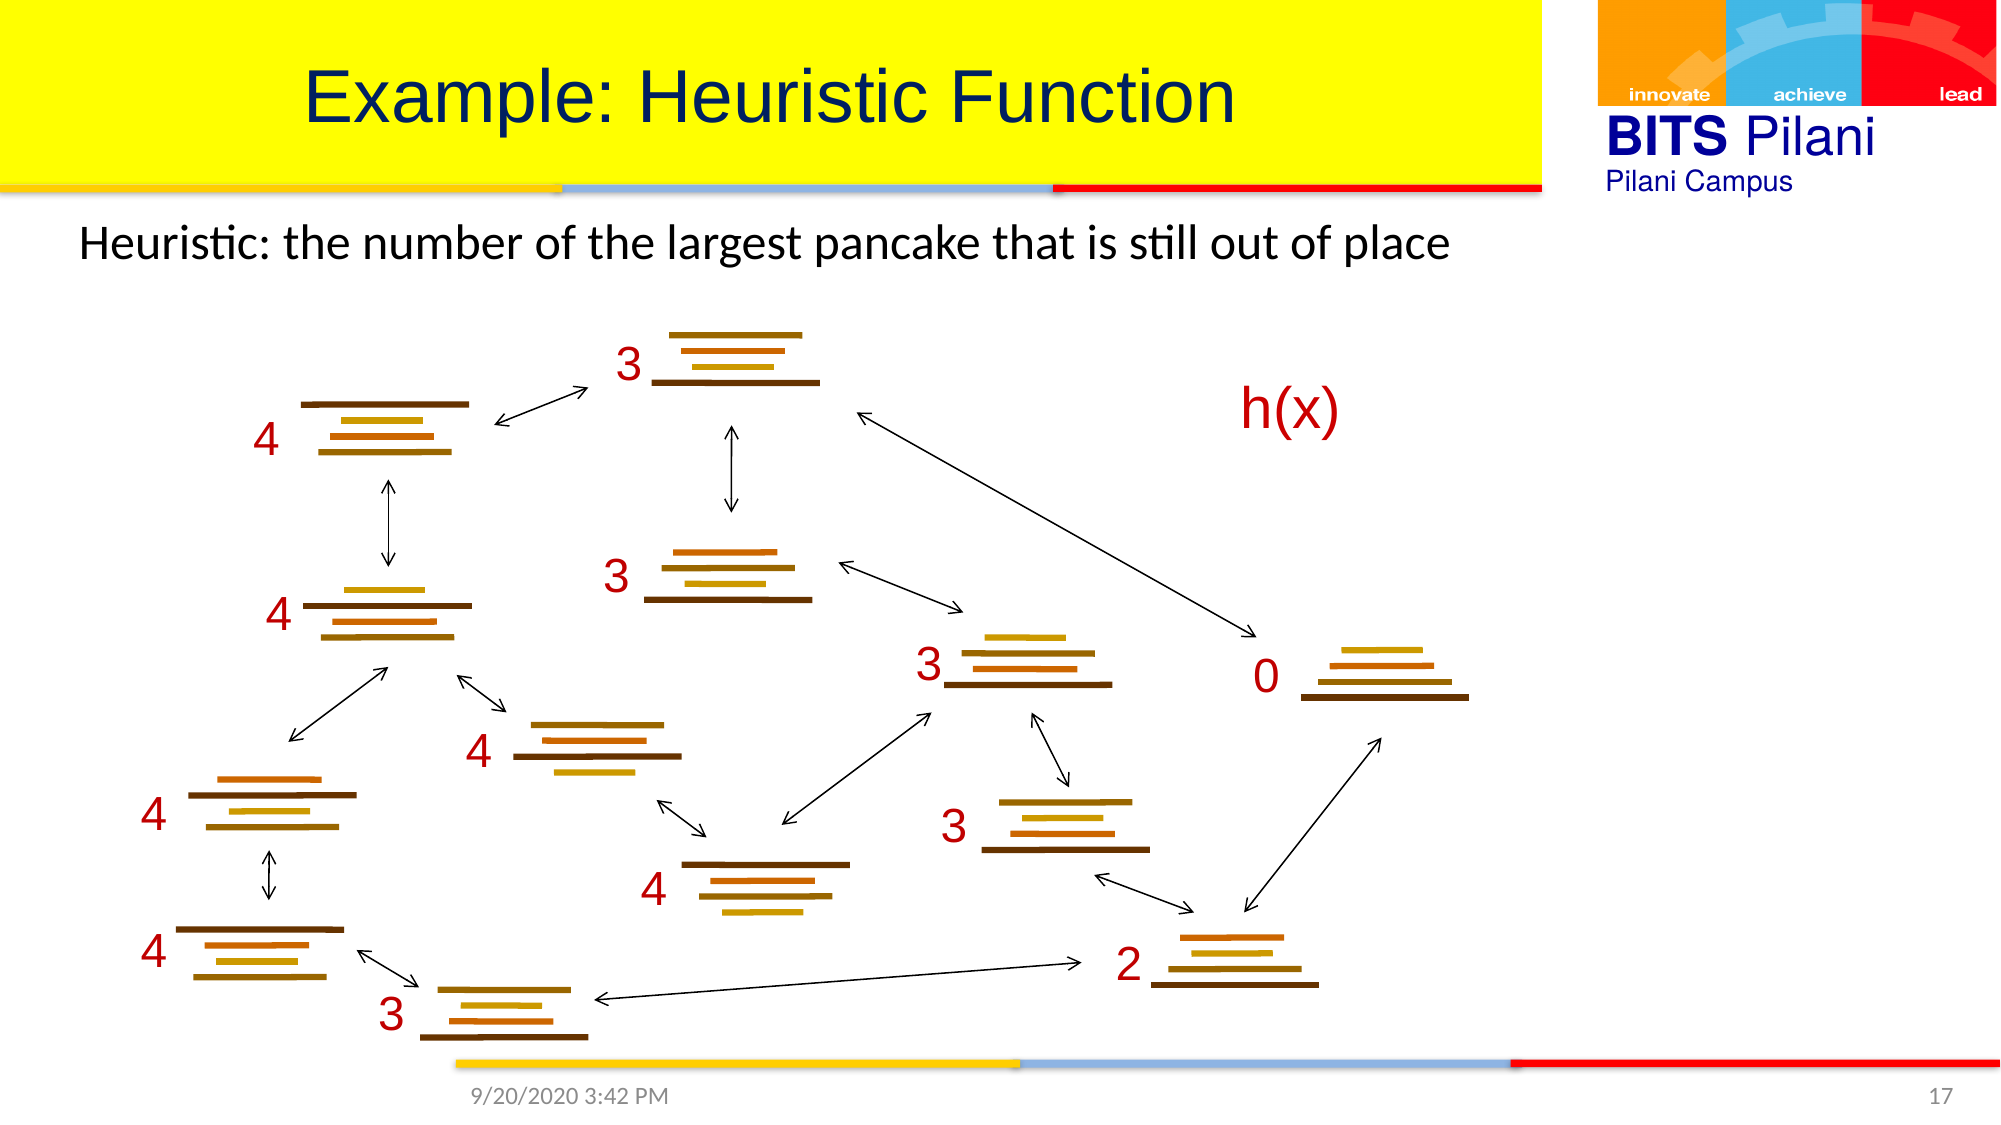

# Example: Heuristic Function
Heuristic: the number of the largest pancake that is still out of place
3
4
3
4
3
0
4
4
3
4
4
2
3
h(x)
9/20/2020 3:42 PM
17